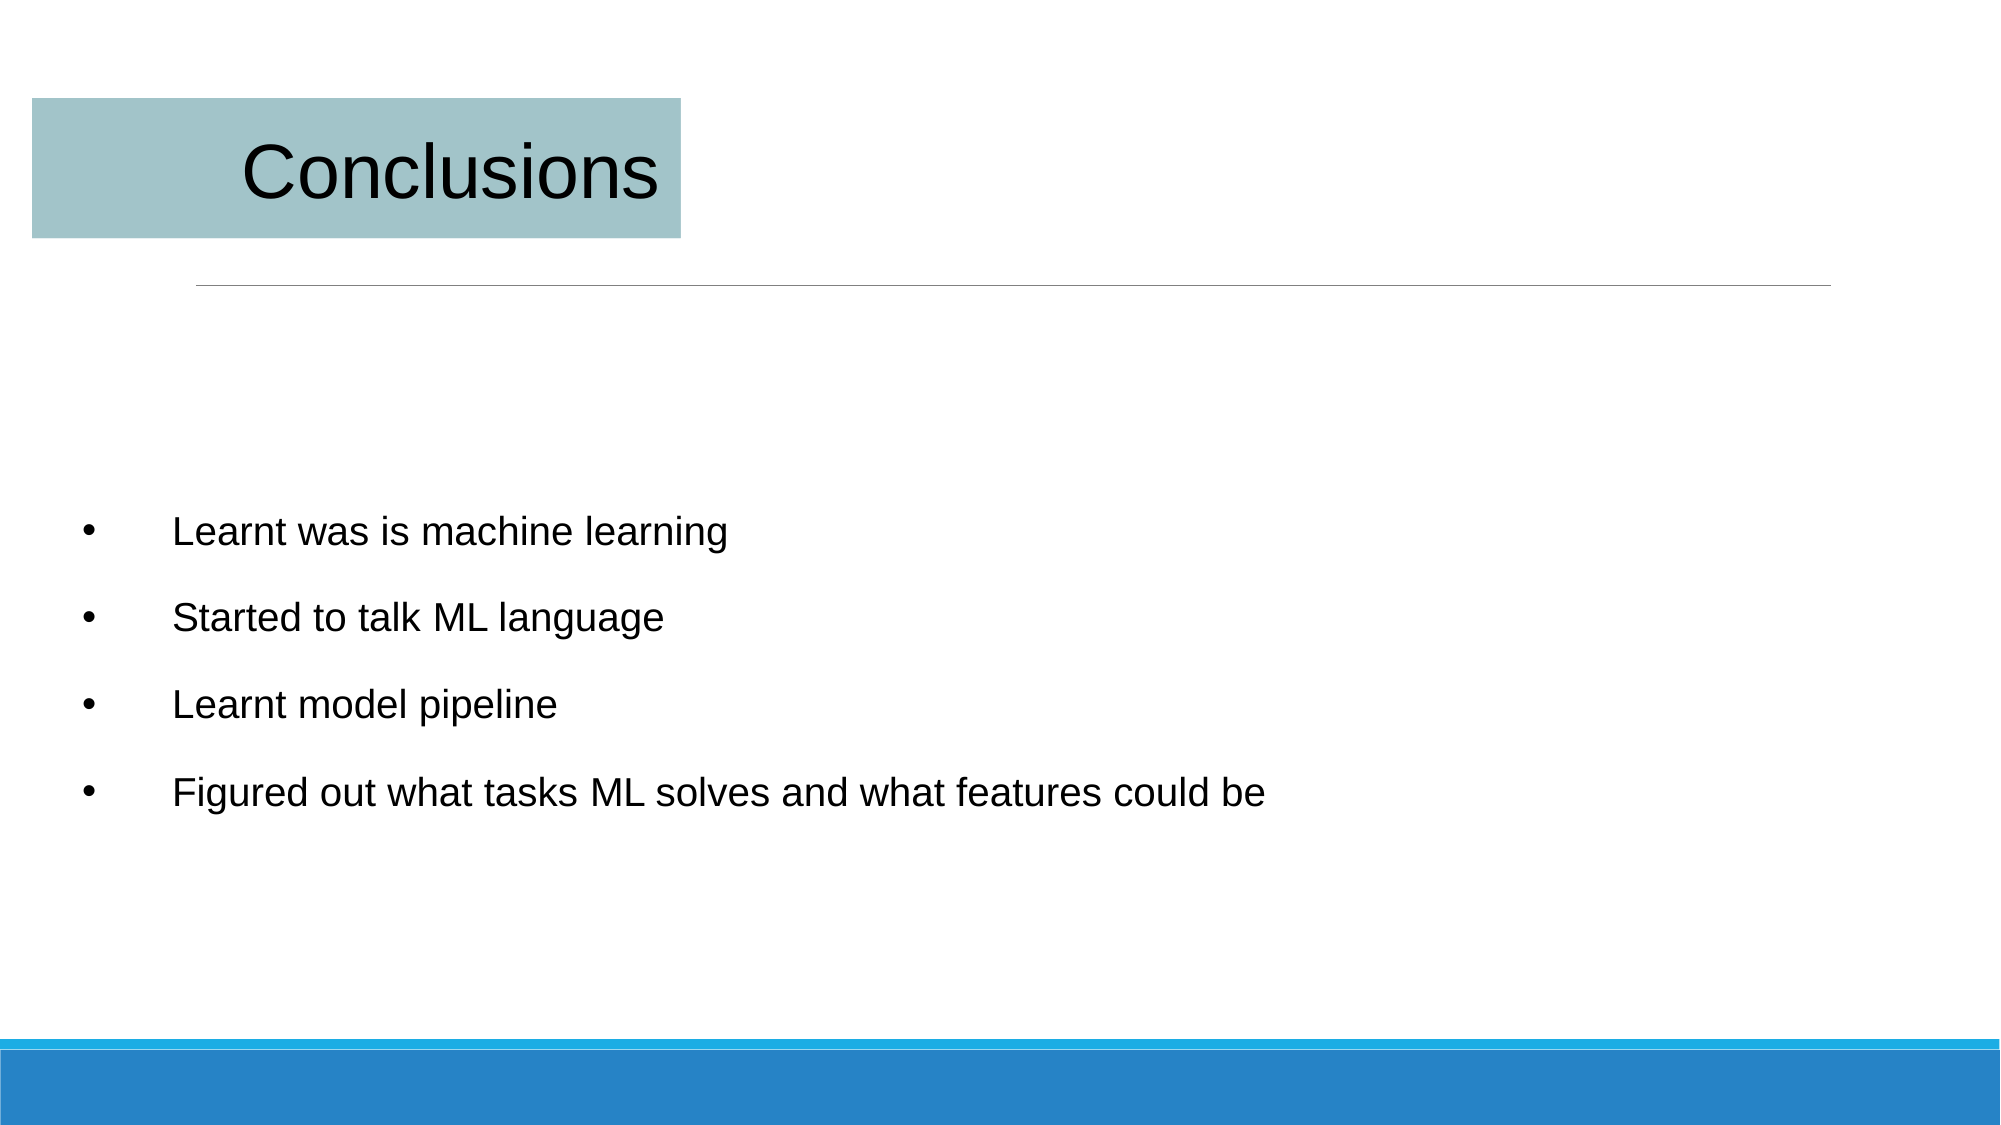

Learning

Conclusions
Learnt was is machine learning

Started to talk ML language

Learnt model pipeline

Figured out what tasks ML solves and what features could be